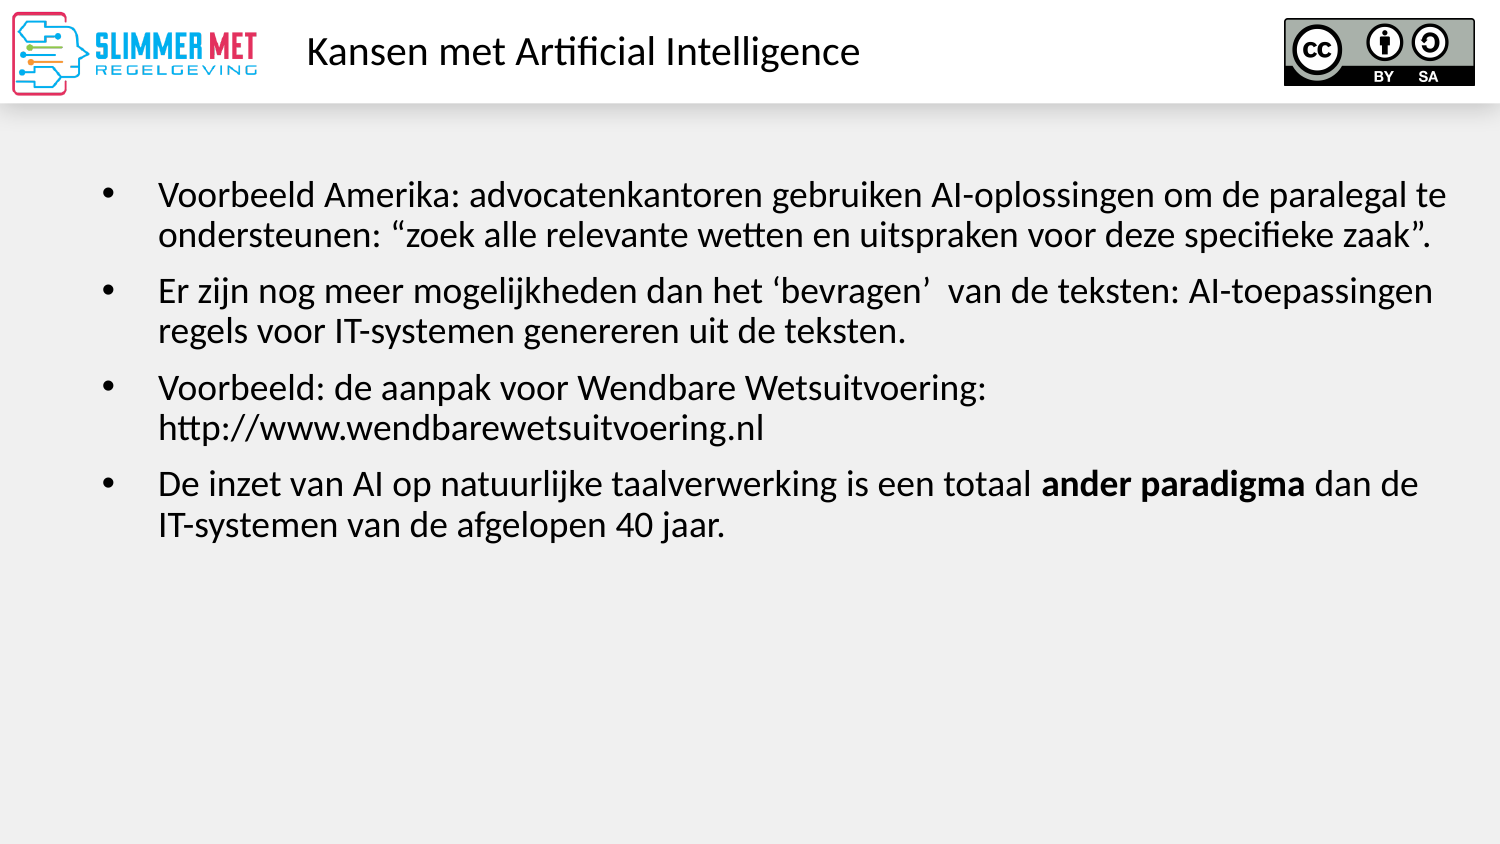

# Kansen met Artificial Intelligence
Voorbeeld Amerika: advocatenkantoren gebruiken AI-oplossingen om de paralegal te ondersteunen: “zoek alle relevante wetten en uitspraken voor deze specifieke zaak”.
Er zijn nog meer mogelijkheden dan het ‘bevragen’  van de teksten: AI-toepassingen regels voor IT-systemen genereren uit de teksten.
Voorbeeld: de aanpak voor Wendbare Wetsuitvoering: http://www.wendbarewetsuitvoering.nl
De inzet van AI op natuurlijke taalverwerking is een totaal ander paradigma dan de
IT-systemen van de afgelopen 40 jaar.